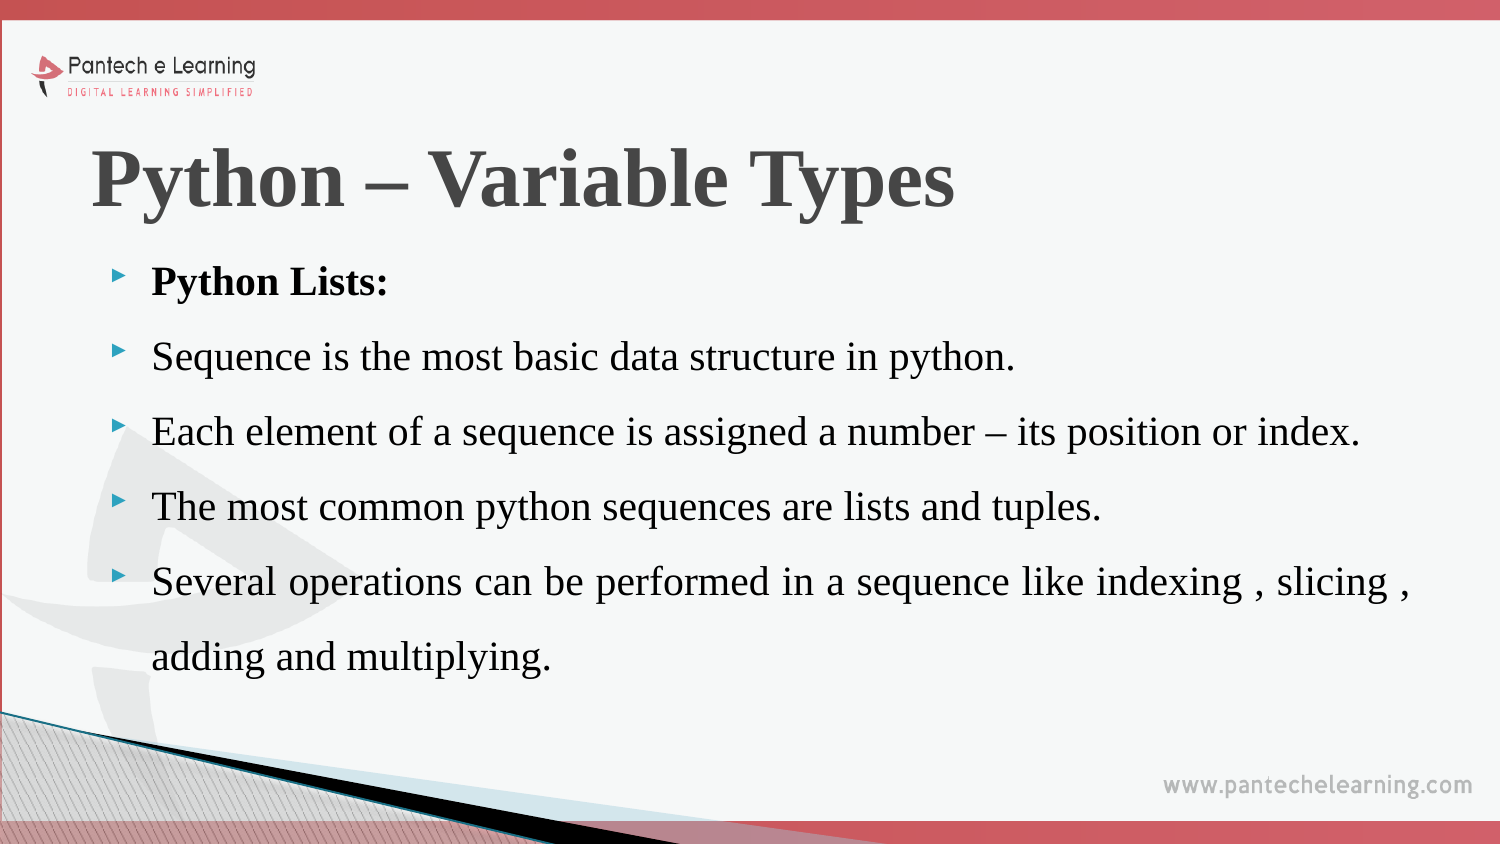

# Python – Variable Types
Python Lists:
Sequence is the most basic data structure in python.
Each element of a sequence is assigned a number – its position or index.
The most common python sequences are lists and tuples.
Several operations can be performed in a sequence like indexing , slicing , adding and multiplying.